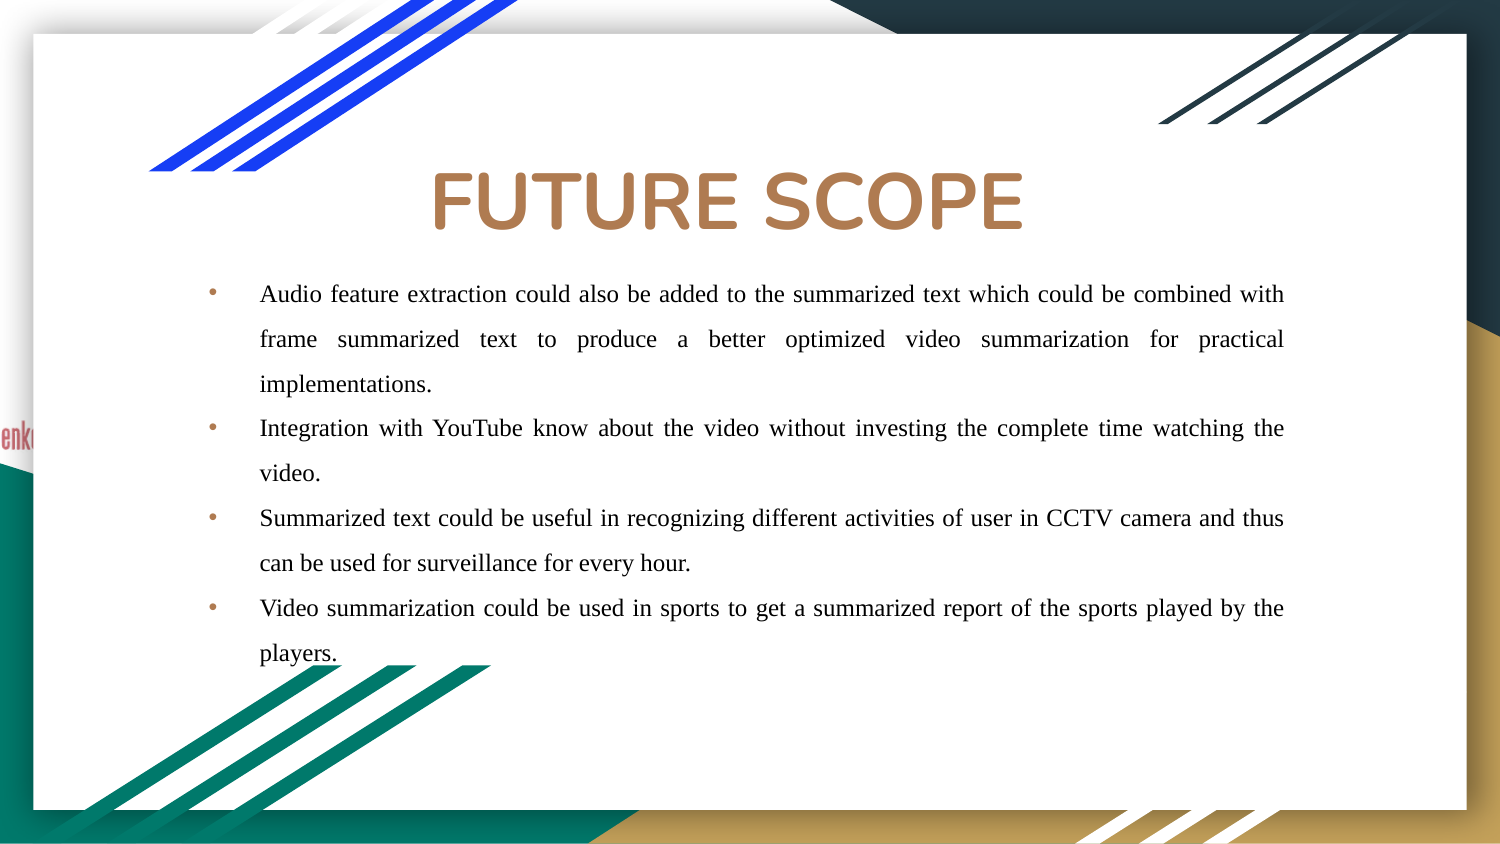

# FUTURE SCOPE
Audio feature extraction could also be added to the summarized text which could be combined with frame summarized text to produce a better optimized video summarization for practical implementations.
Integration with YouTube know about the video without investing the complete time watching the video.
Summarized text could be useful in recognizing different activities of user in CCTV camera and thus can be used for surveillance for every hour.
Video summarization could be used in sports to get a summarized report of the sports played by the players.